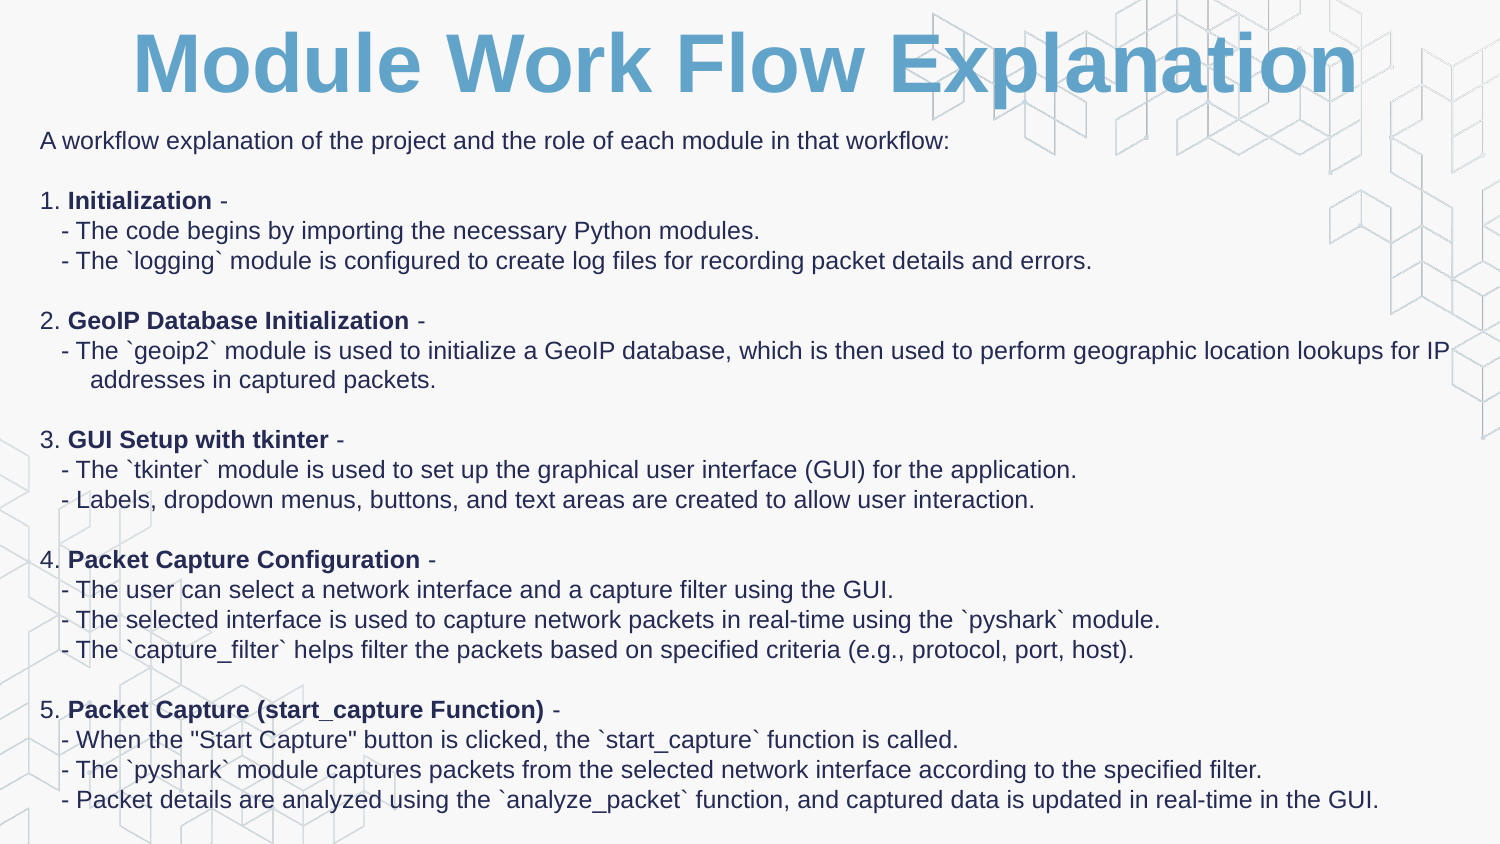

# Module Work Flow Explanation
A workflow explanation of the project and the role of each module in that workflow:

1. Initialization -
   - The code begins by importing the necessary Python modules.
   - The `logging` module is configured to create log files for recording packet details and errors.

2. GeoIP Database Initialization -
   - The `geoip2` module is used to initialize a GeoIP database, which is then used to perform geographic location lookups for IP addresses in captured packets.

3. GUI Setup with tkinter -
   - The `tkinter` module is used to set up the graphical user interface (GUI) for the application.
   - Labels, dropdown menus, buttons, and text areas are created to allow user interaction.

4. Packet Capture Configuration -
   - The user can select a network interface and a capture filter using the GUI.
   - The selected interface is used to capture network packets in real-time using the `pyshark` module.
   - The `capture_filter` helps filter the packets based on specified criteria (e.g., protocol, port, host).

5. Packet Capture (start_capture Function) -
   - When the "Start Capture" button is clicked, the `start_capture` function is called.
   - The `pyshark` module captures packets from the selected network interface according to the specified filter.
   - Packet details are analyzed using the `analyze_packet` function, and captured data is updated in real-time in the GUI.